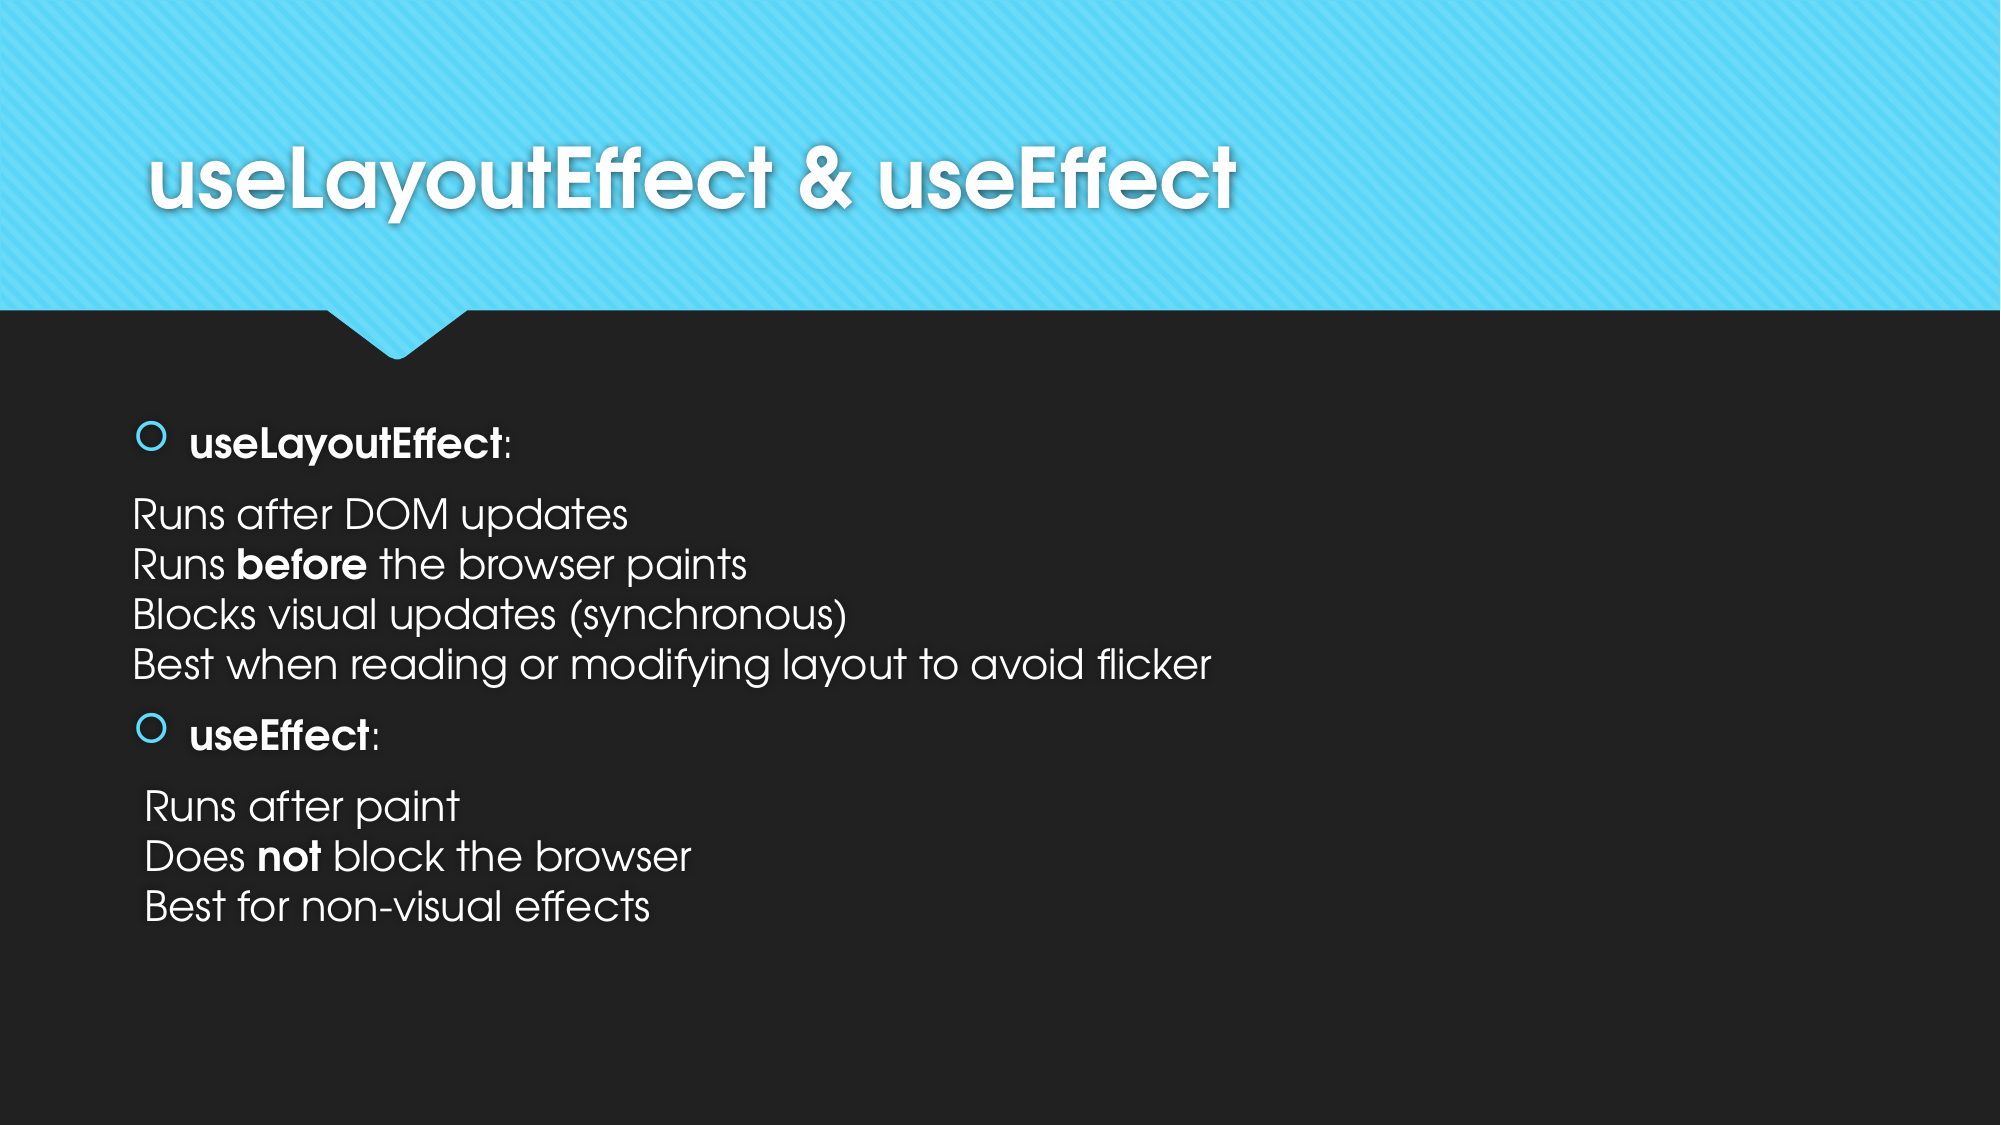

# useLayoutEffect & useEffect
useLayoutEffect:
Runs after DOM updates
Runs before the browser paints
Blocks visual updates (synchronous)
Best when reading or modifying layout to avoid flicker
useEffect:
 Runs after paint
 Does not block the browser
 Best for non-visual effects